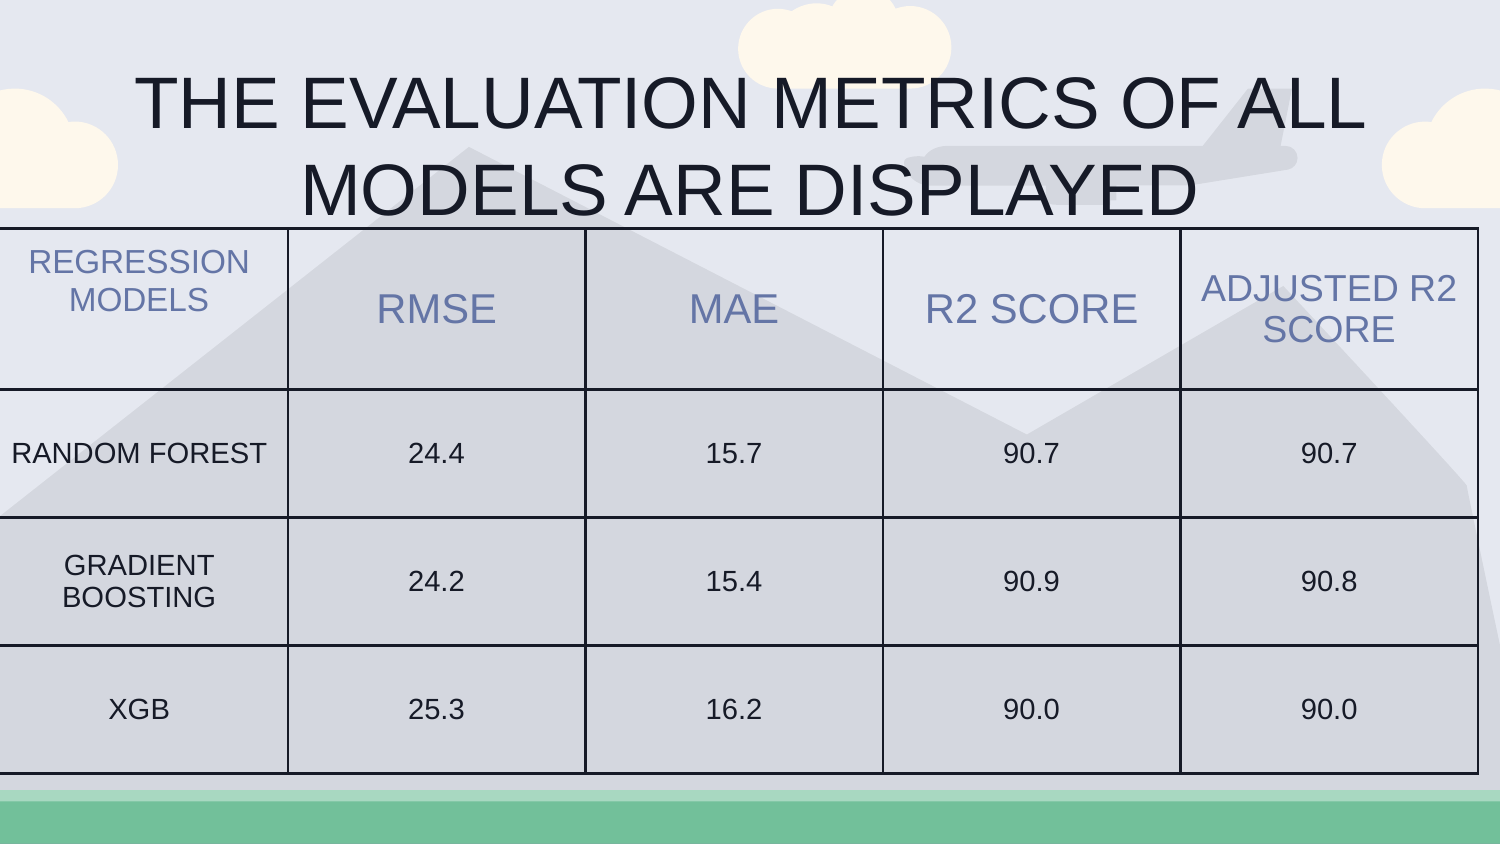

# THE EVALUATION METRICS OF ALL MODELS ARE DISPLAYED
| REGRESSION MODELS | RMSE | MAE | R2 SCORE | ADJUSTED R2 SCORE |
| --- | --- | --- | --- | --- |
| RANDOM FOREST | 24.4 | 15.7 | 90.7 | 90.7 |
| GRADIENT BOOSTING | 24.2 | 15.4 | 90.9 | 90.8 |
| XGB | 25.3 | 16.2 | 90.0 | 90.0 |